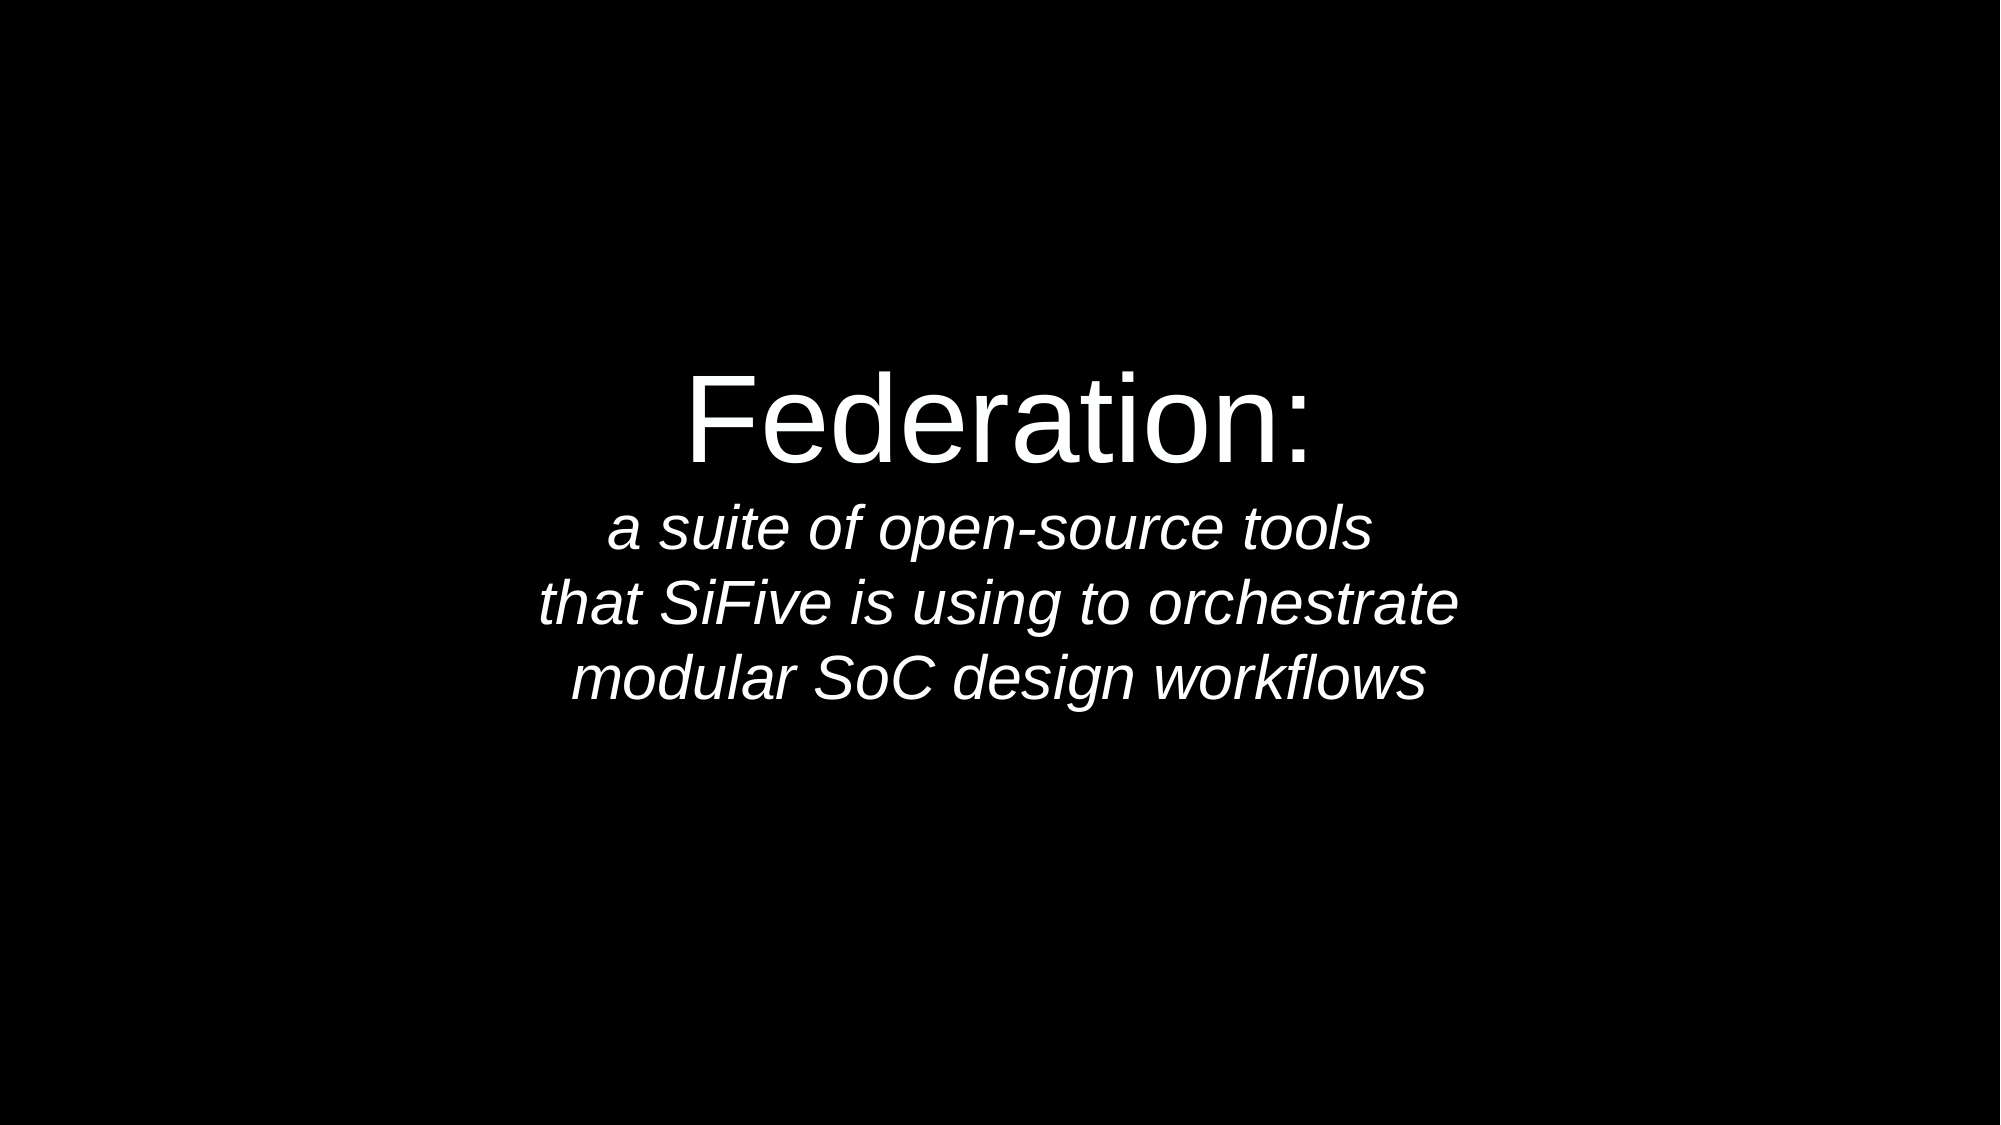

Federation:
a suite of open-source tools
that SiFive is using to orchestrate
modular SoC design workflows